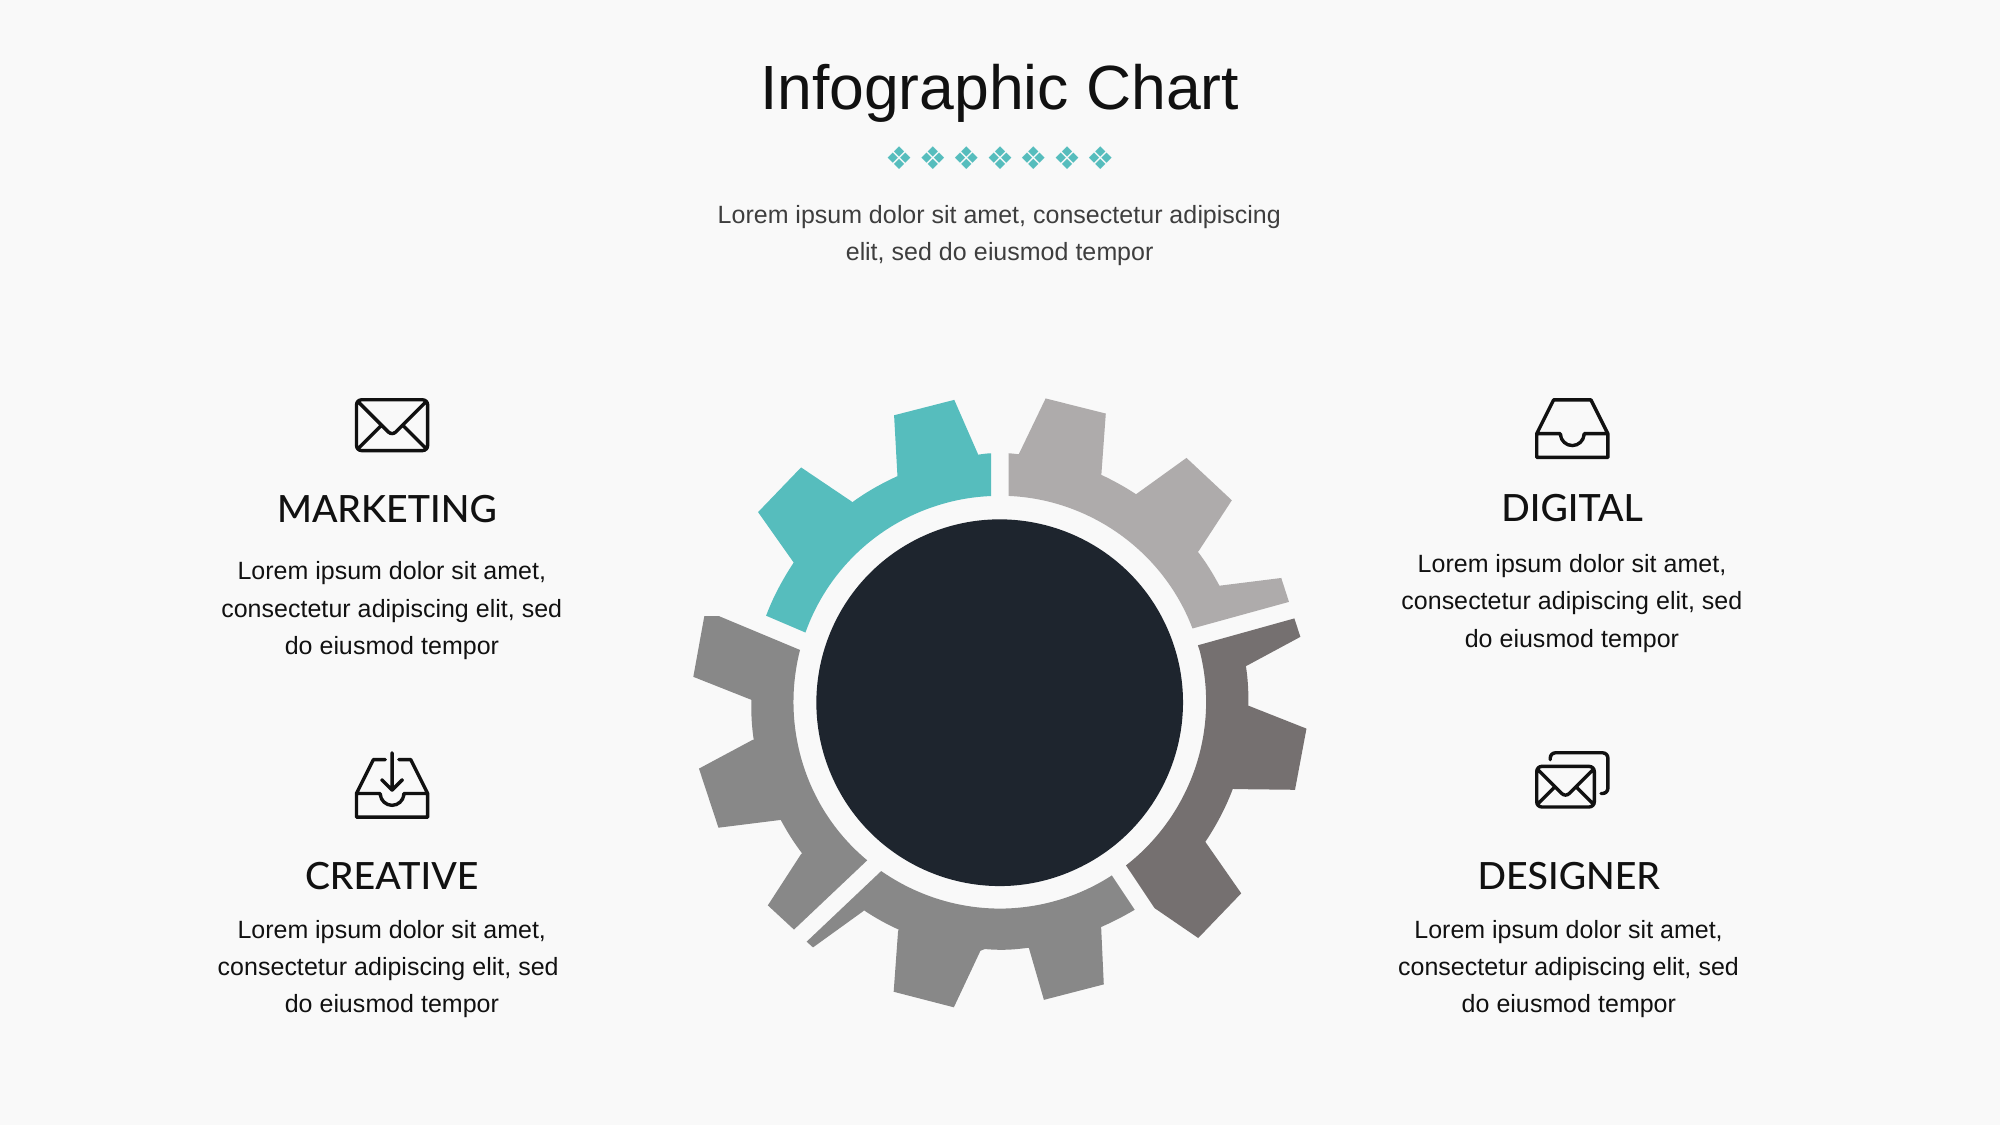

Infographic Chart
❖
❖
❖
❖
❖
❖
❖
Lorem ipsum dolor sit amet, consectetur adipiscing elit, sed do eiusmod tempor

DIGITAL
MARKETING
Lorem ipsum dolor sit amet, consectetur adipiscing elit, sed do eiusmod tempor
Lorem ipsum dolor sit amet, consectetur adipiscing elit, sed do eiusmod tempor

CREATIVE
DESIGNER
Lorem ipsum dolor sit amet, consectetur adipiscing elit, sed  do eiusmod tempor
Lorem ipsum dolor sit amet, consectetur adipiscing elit, sed do eiusmod tempor